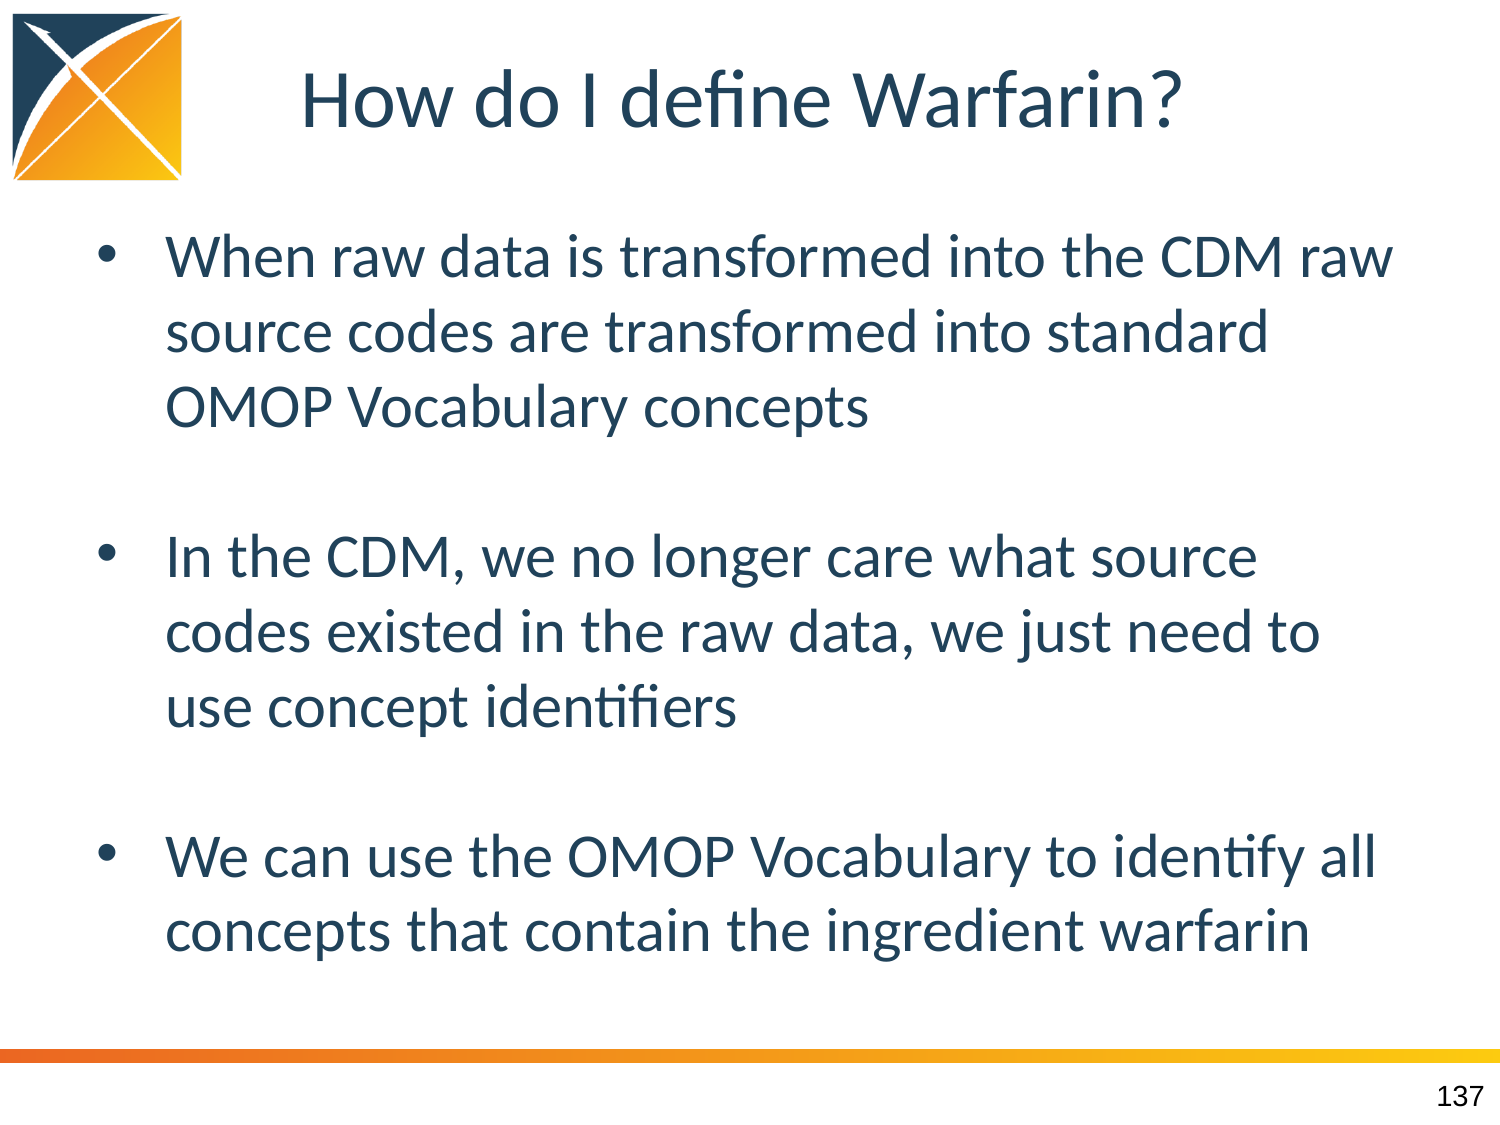

# How do I define Warfarin?
When raw data is transformed into the CDM raw source codes are transformed into standard OMOP Vocabulary concepts

In the CDM, we no longer care what source codes existed in the raw data, we just need to use concept identifiers

We can use the OMOP Vocabulary to identify all concepts that contain the ingredient warfarin
137